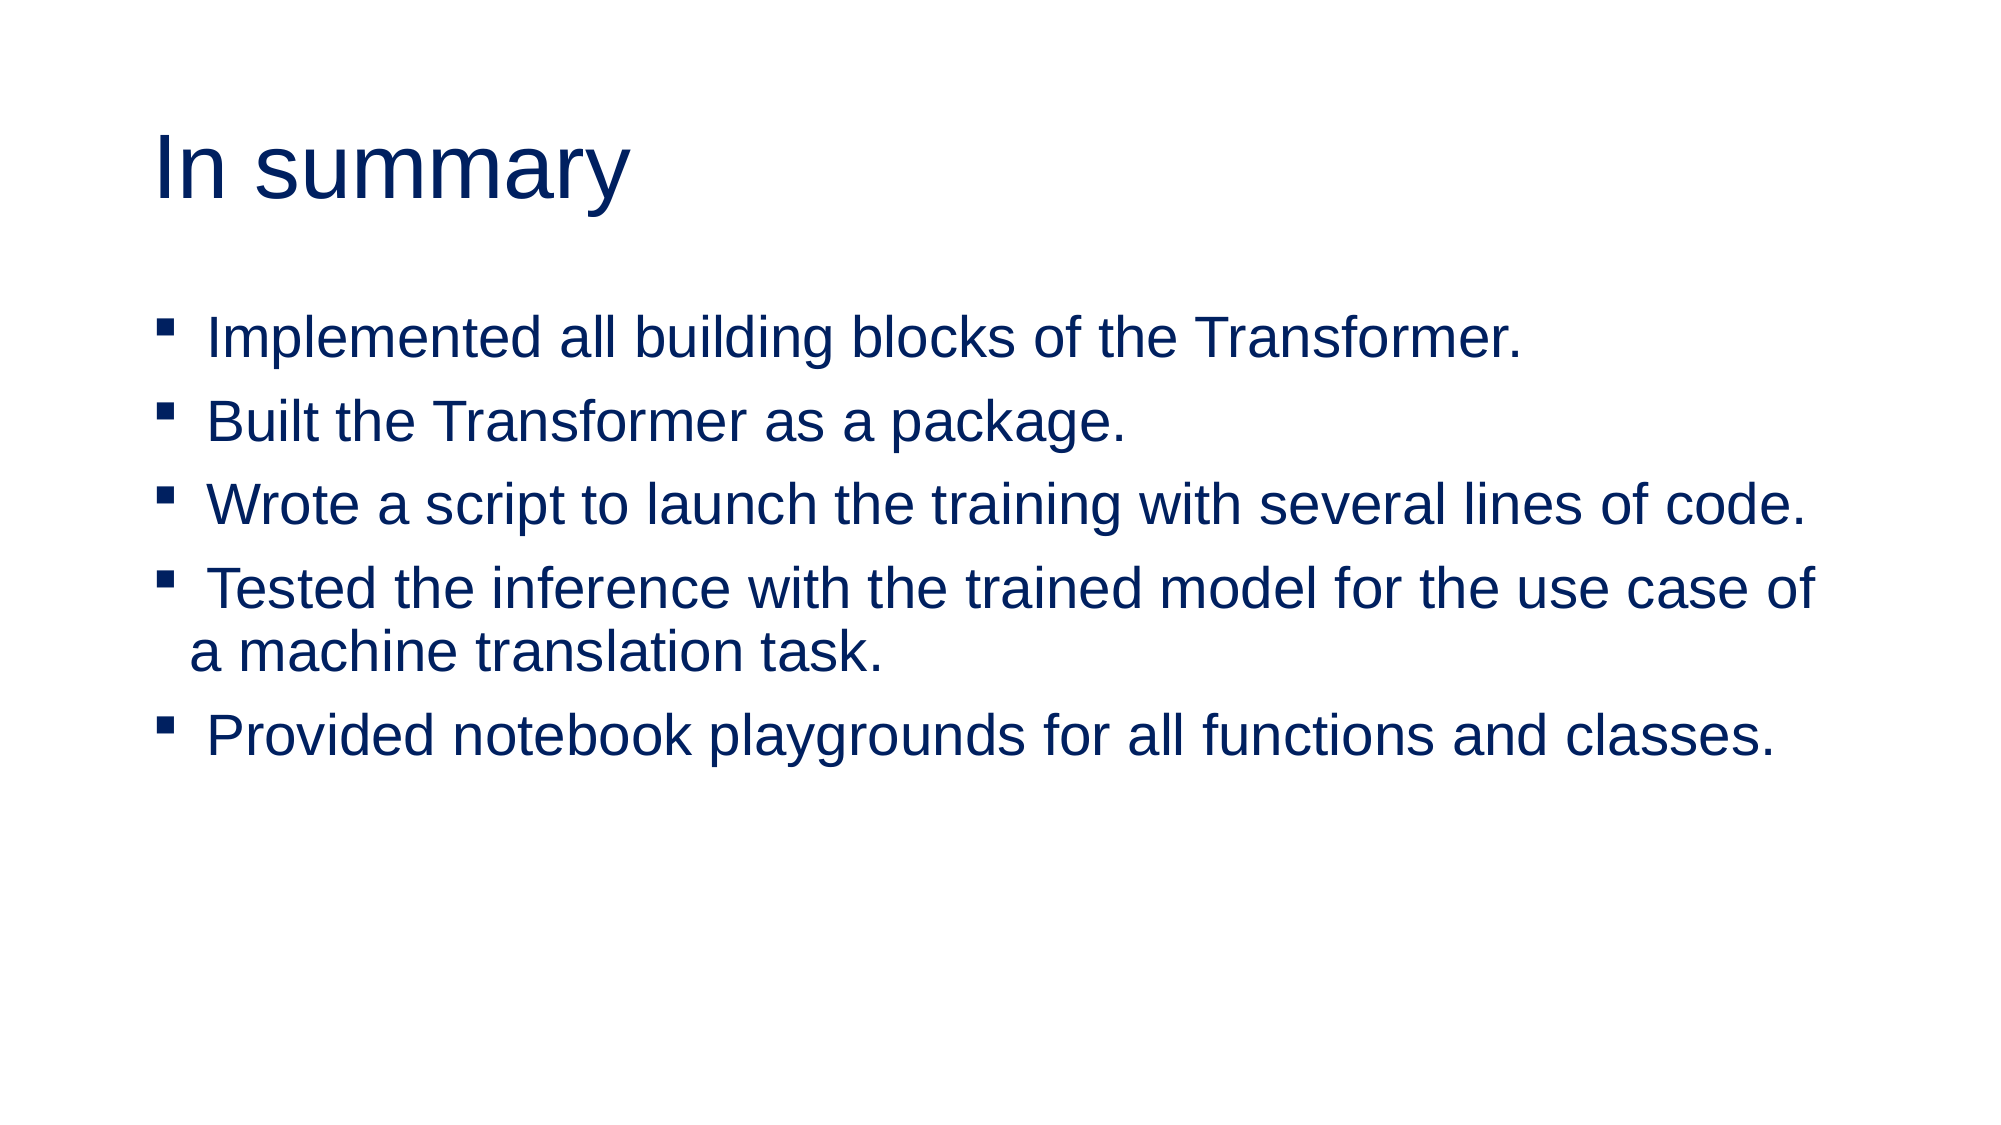

# In summary
 Implemented all building blocks of the Transformer.
 Built the Transformer as a package.
 Wrote a script to launch the training with several lines of code.
 Tested the inference with the trained model for the use case of a machine translation task.
 Provided notebook playgrounds for all functions and classes.